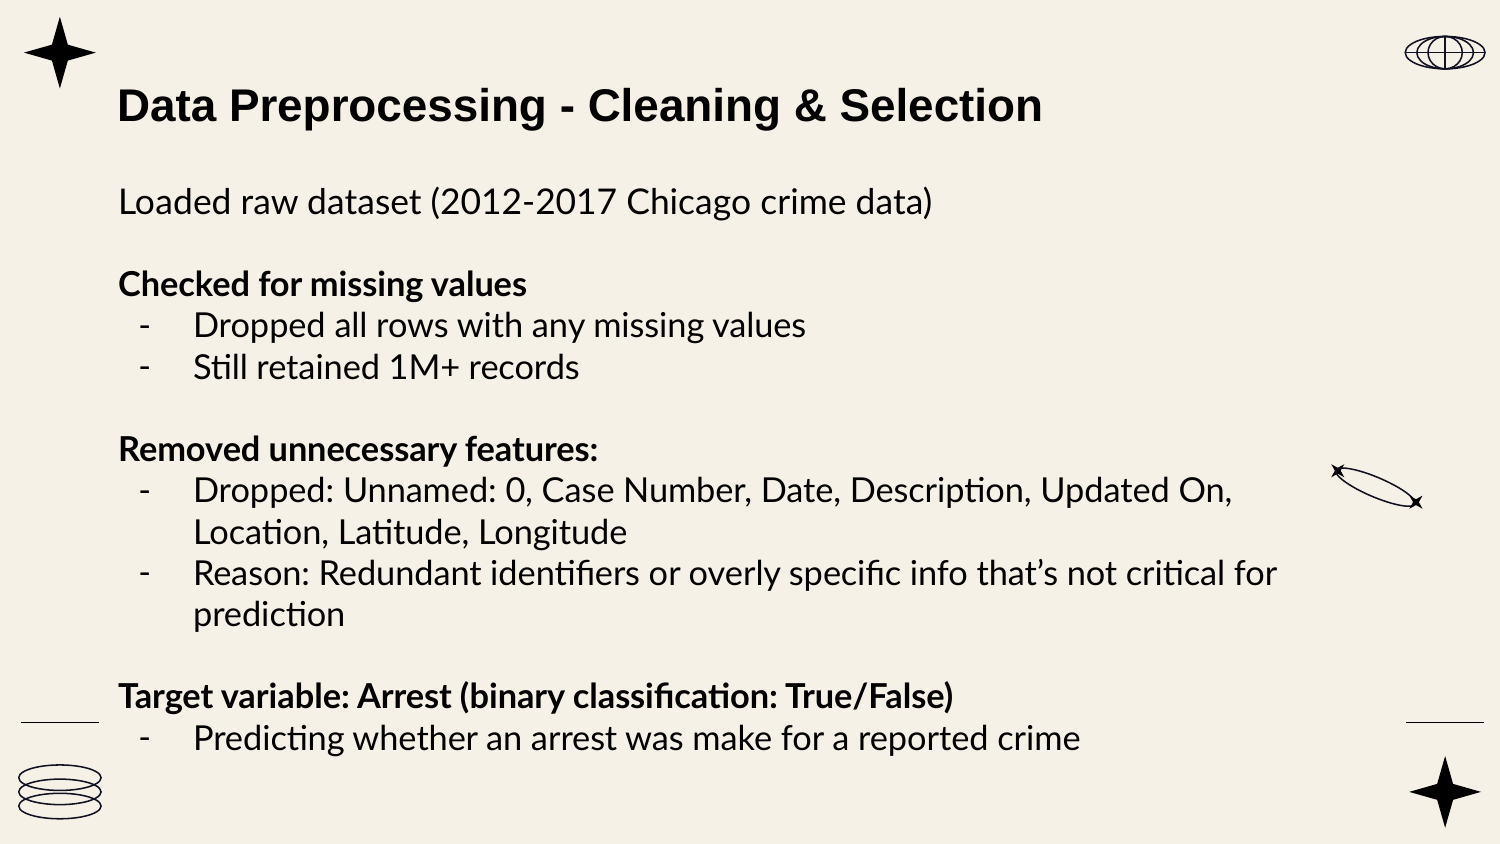

# Data Preprocessing - Cleaning & Selection
Loaded raw dataset (2012-2017 Chicago crime data)

Checked for missing values
Dropped all rows with any missing values
Still retained 1M+ records

Removed unnecessary features:
Dropped: Unnamed: 0, Case Number, Date, Description, Updated On, Location, Latitude, Longitude
Reason: Redundant identifiers or overly specific info that’s not critical for prediction

Target variable: Arrest (binary classification: True/False)
Predicting whether an arrest was make for a reported crime